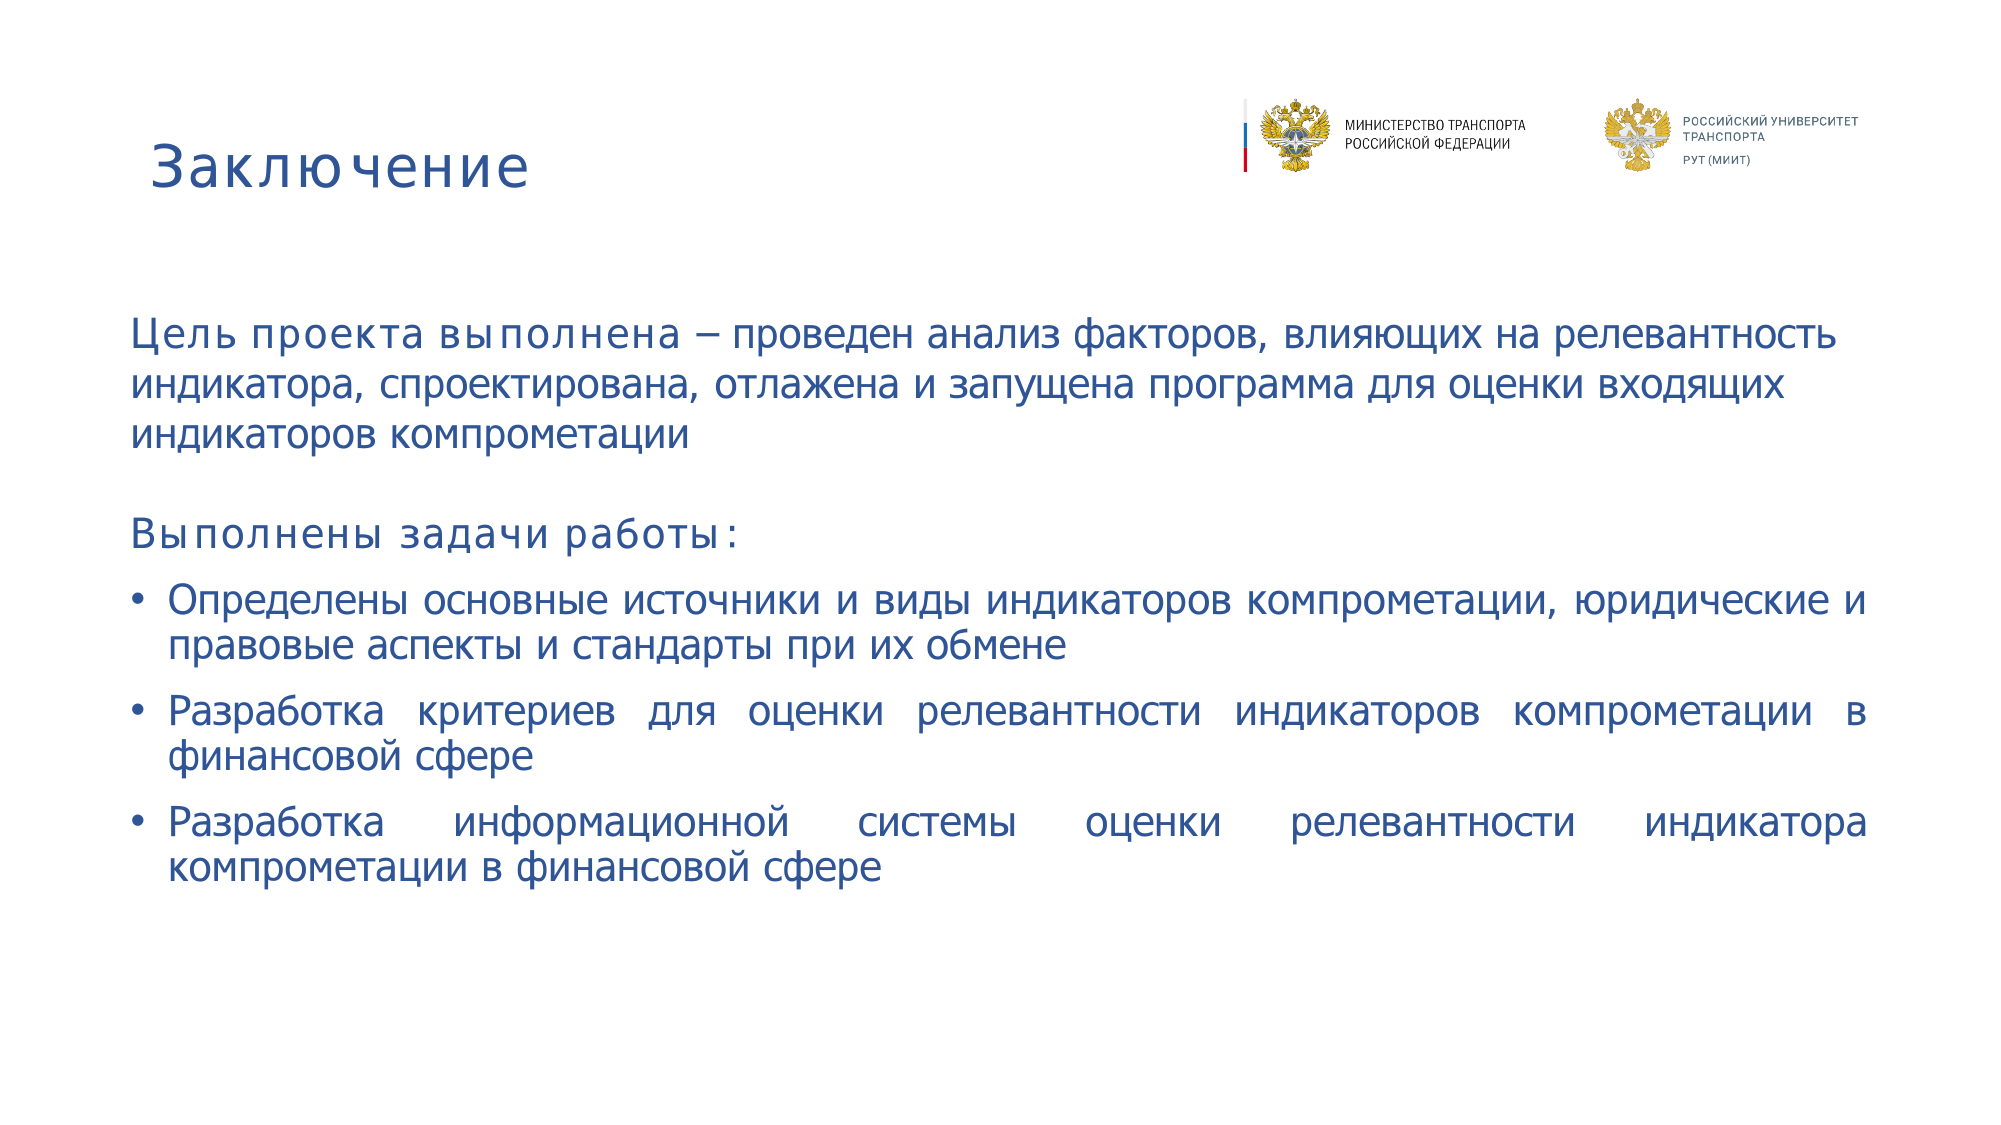

# Заключение
Цель проекта выполнена – проведен анализ факторов, влияющих на релевантность индикатора, спроектирована, отлажена и запущена программа для оценки входящих индикаторов компрометации

Выполнены задачи работы:
Определены основные источники и виды индикаторов компрометации, юридические и правовые аспекты и стандарты при их обмене
Разработка критериев для оценки релевантности индикаторов компрометации в финансовой сфере
Разработка информационной системы оценки релевантности индикатора компрометации в финансовой сфере